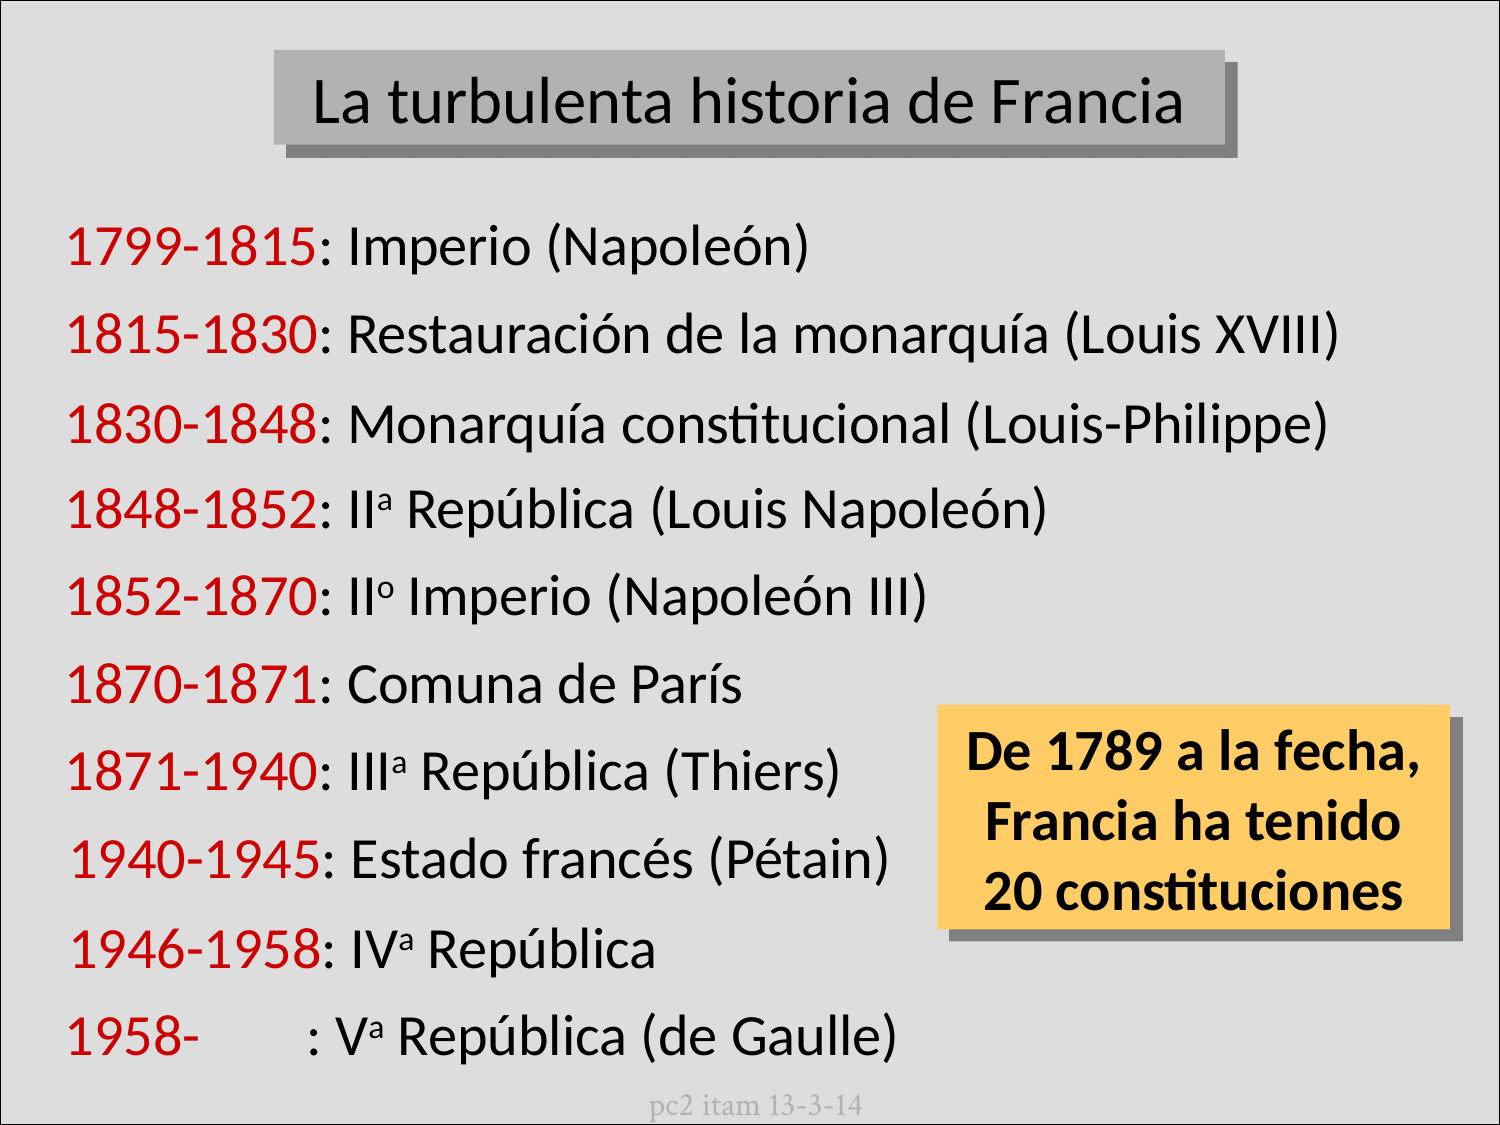

La turbulenta historia de Francia
1799-1815: Imperio (Napoleón)
1815-1830: Restauración de la monarquía (Louis XVIII)
1830-1848: Monarquía constitucional (Louis-Philippe)
1848-1852: IIa República (Louis Napoleón)
1852-1870: IIo Imperio (Napoleón III)
1870-1871: Comuna de París
De 1789 a la fecha, Francia ha tenido 20 constituciones
1871-1940: IIIa República (Thiers)
1940-1945: Estado francés (Pétain)
1946-1958: IVa República
1958-        : Va República (de Gaulle)